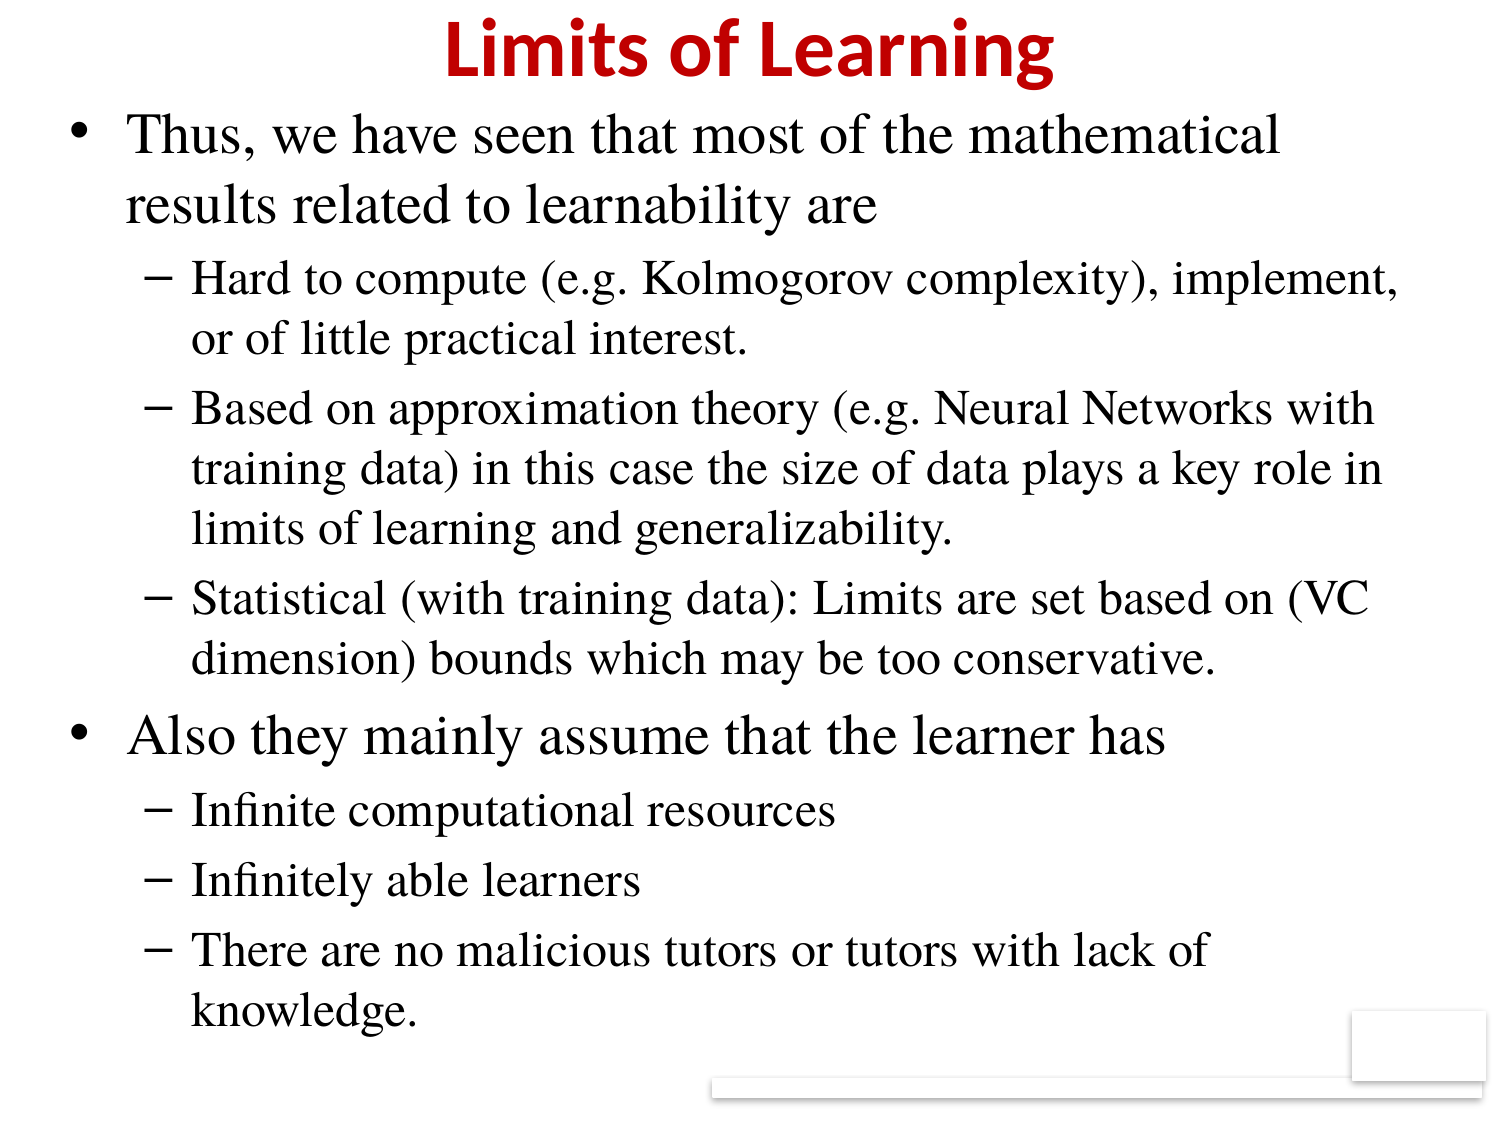

Limits of Learning
Thus, we have seen that most of the mathematical results related to learnability are
Hard to compute (e.g. Kolmogorov complexity), implement, or of little practical interest.
Based on approximation theory (e.g. Neural Networks with training data) in this case the size of data plays a key role in limits of learning and generalizability.
Statistical (with training data): Limits are set based on (VC dimension) bounds which may be too conservative.
Also they mainly assume that the learner has
Infinite computational resources
Infinitely able learners
There are no malicious tutors or tutors with lack of knowledge.